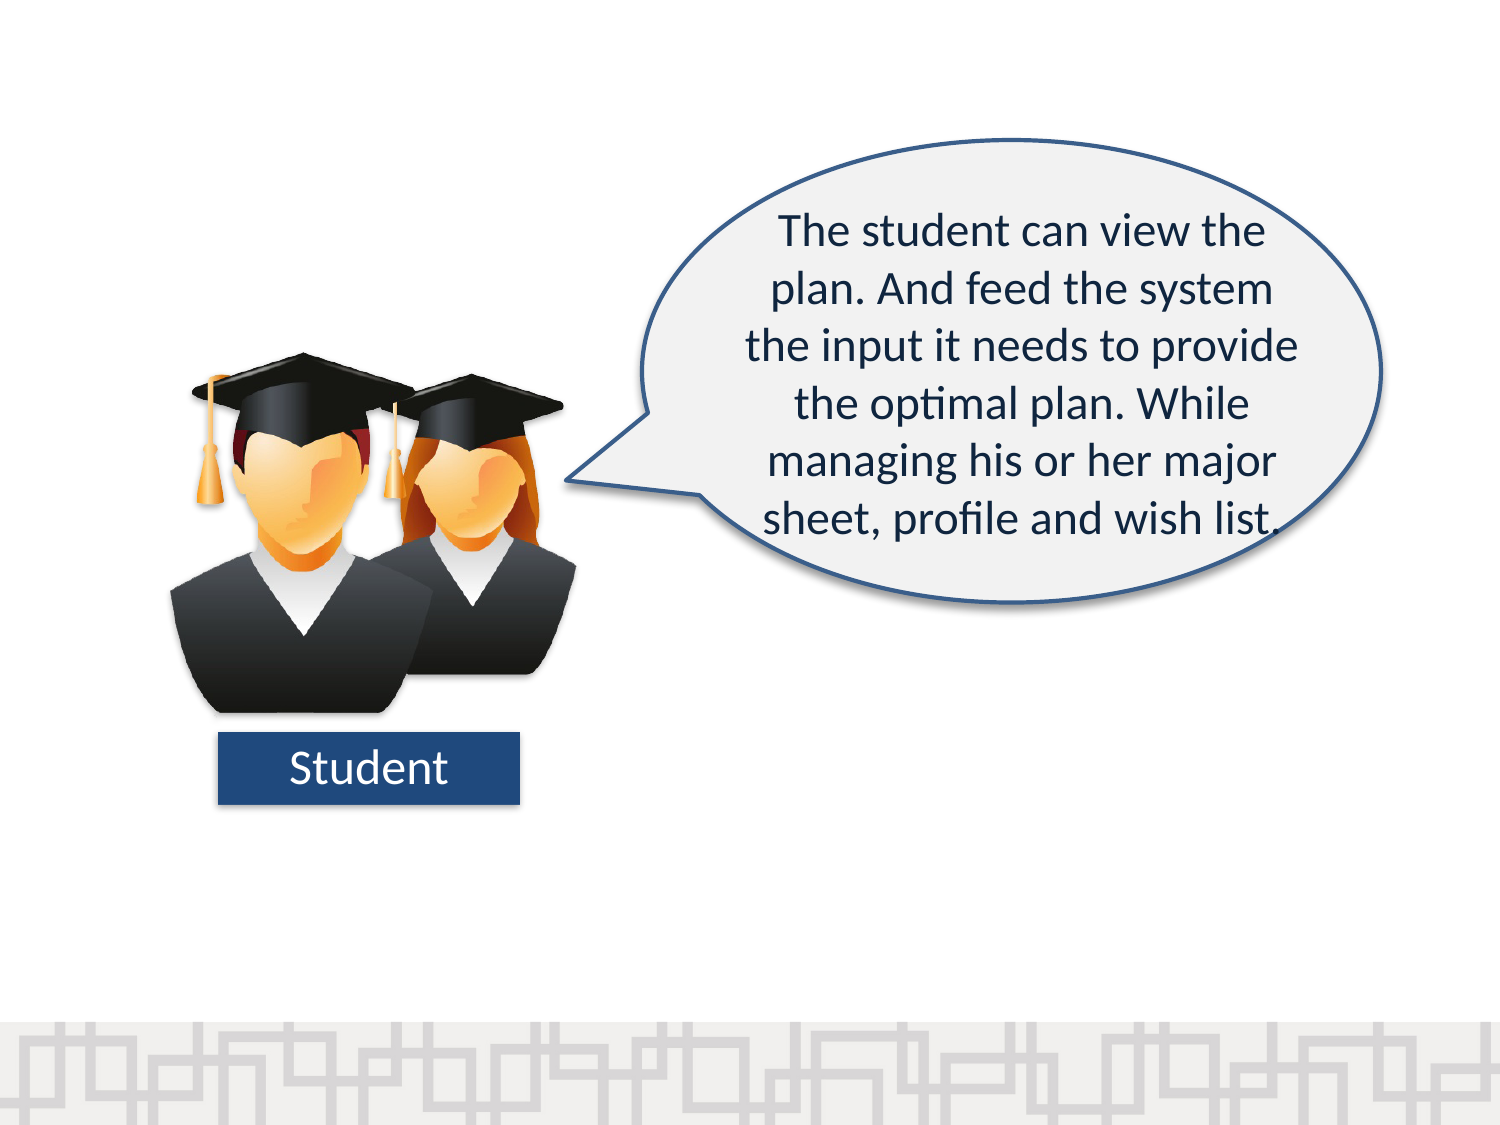

The student can view the plan. And feed the system the input it needs to provide the optimal plan. While managing his or her major sheet, profile and wish list.

Student